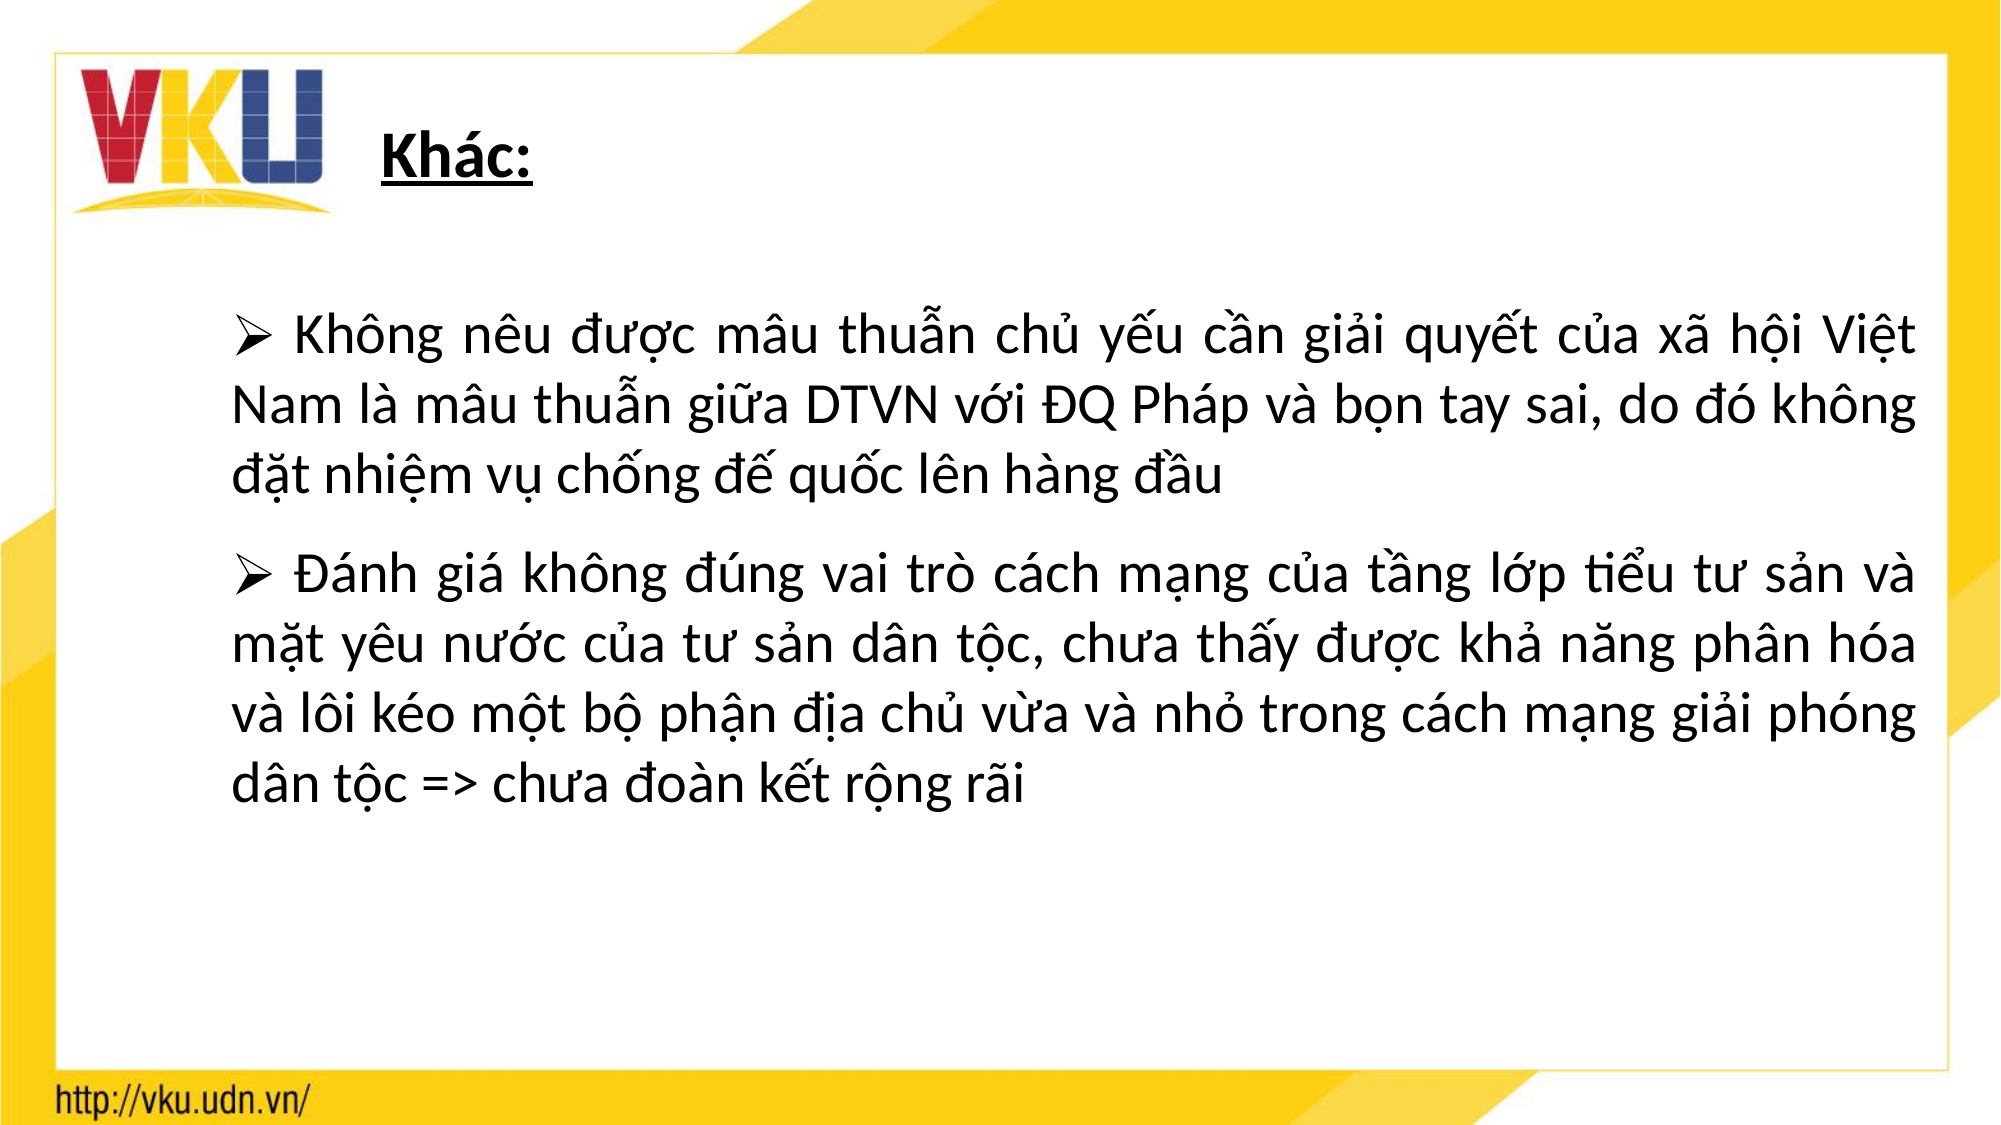

Khác:
 Không nêu được mâu thuẫn chủ yếu cần giải quyết của xã hội Việt Nam là mâu thuẫn giữa DTVN với ĐQ Pháp và bọn tay sai, do đó không đặt nhiệm vụ chống đế quốc lên hàng đầu
 Đánh giá không đúng vai trò cách mạng của tầng lớp tiểu tư sản và mặt yêu nước của tư sản dân tộc, chưa thấy được khả năng phân hóa và lôi kéo một bộ phận địa chủ vừa và nhỏ trong cách mạng giải phóng dân tộc => chưa đoàn kết rộng rãi